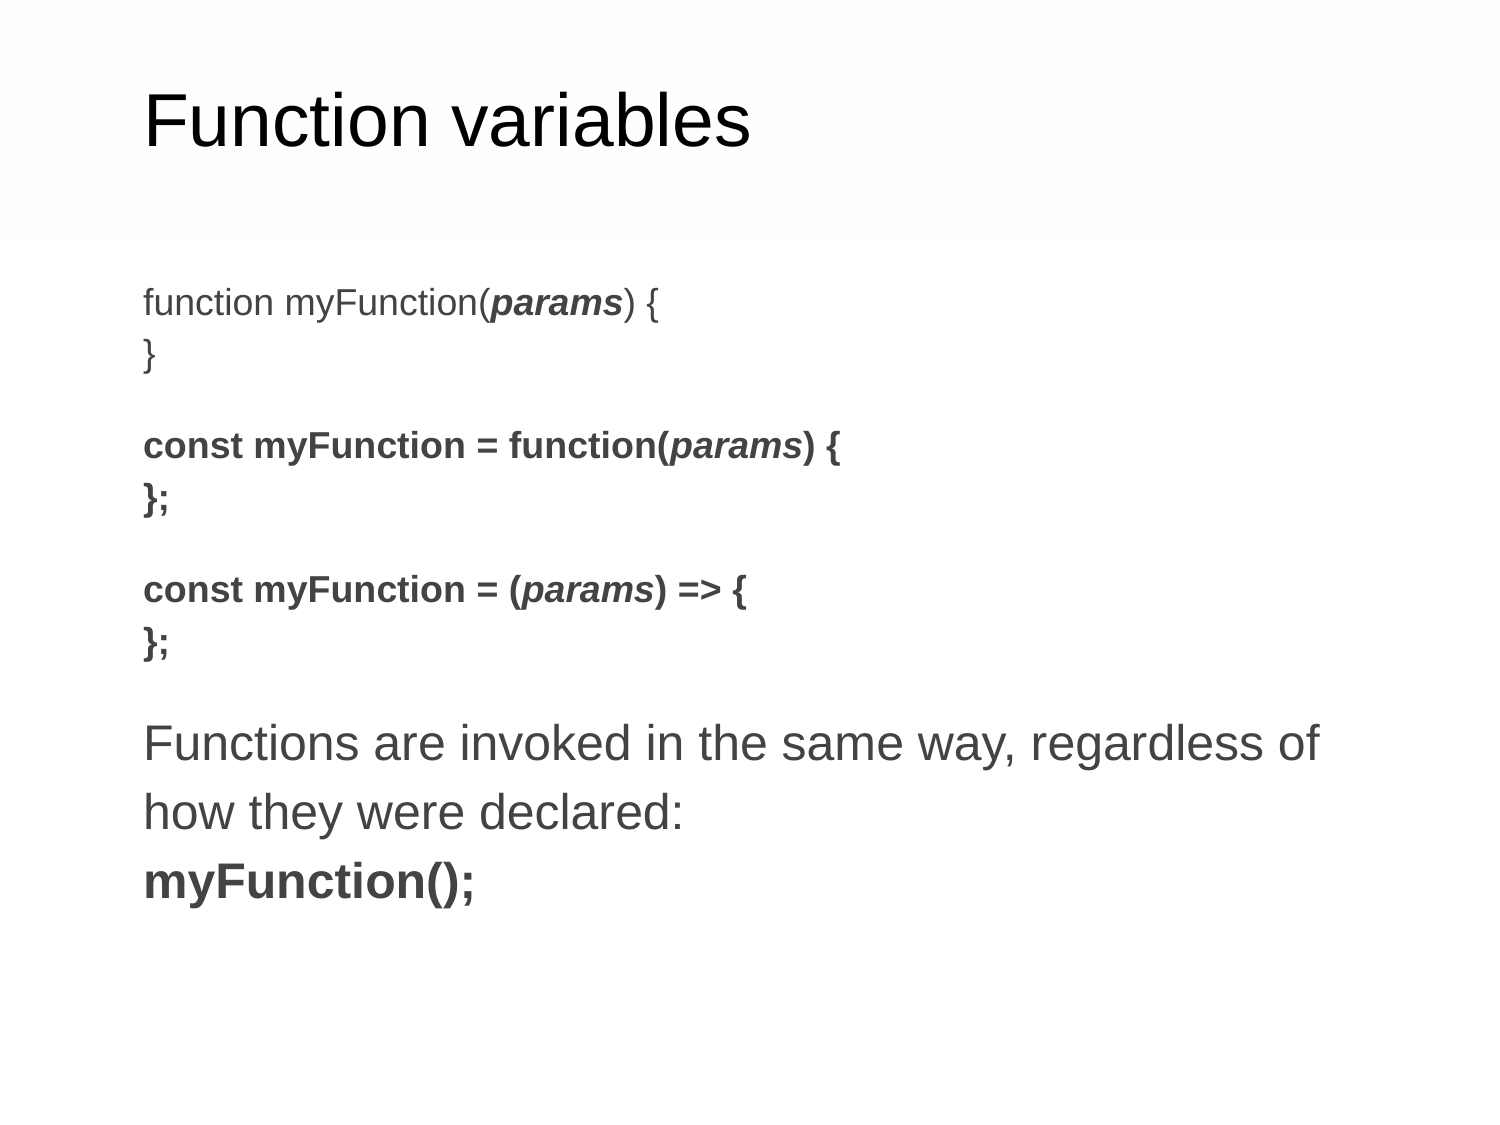

Function variables
function myFunction(params) {
}

const myFunction = function(params) {
};

const myFunction = (params) => {
};

Functions are invoked in the same way, regardless of how they were declared:
myFunction();